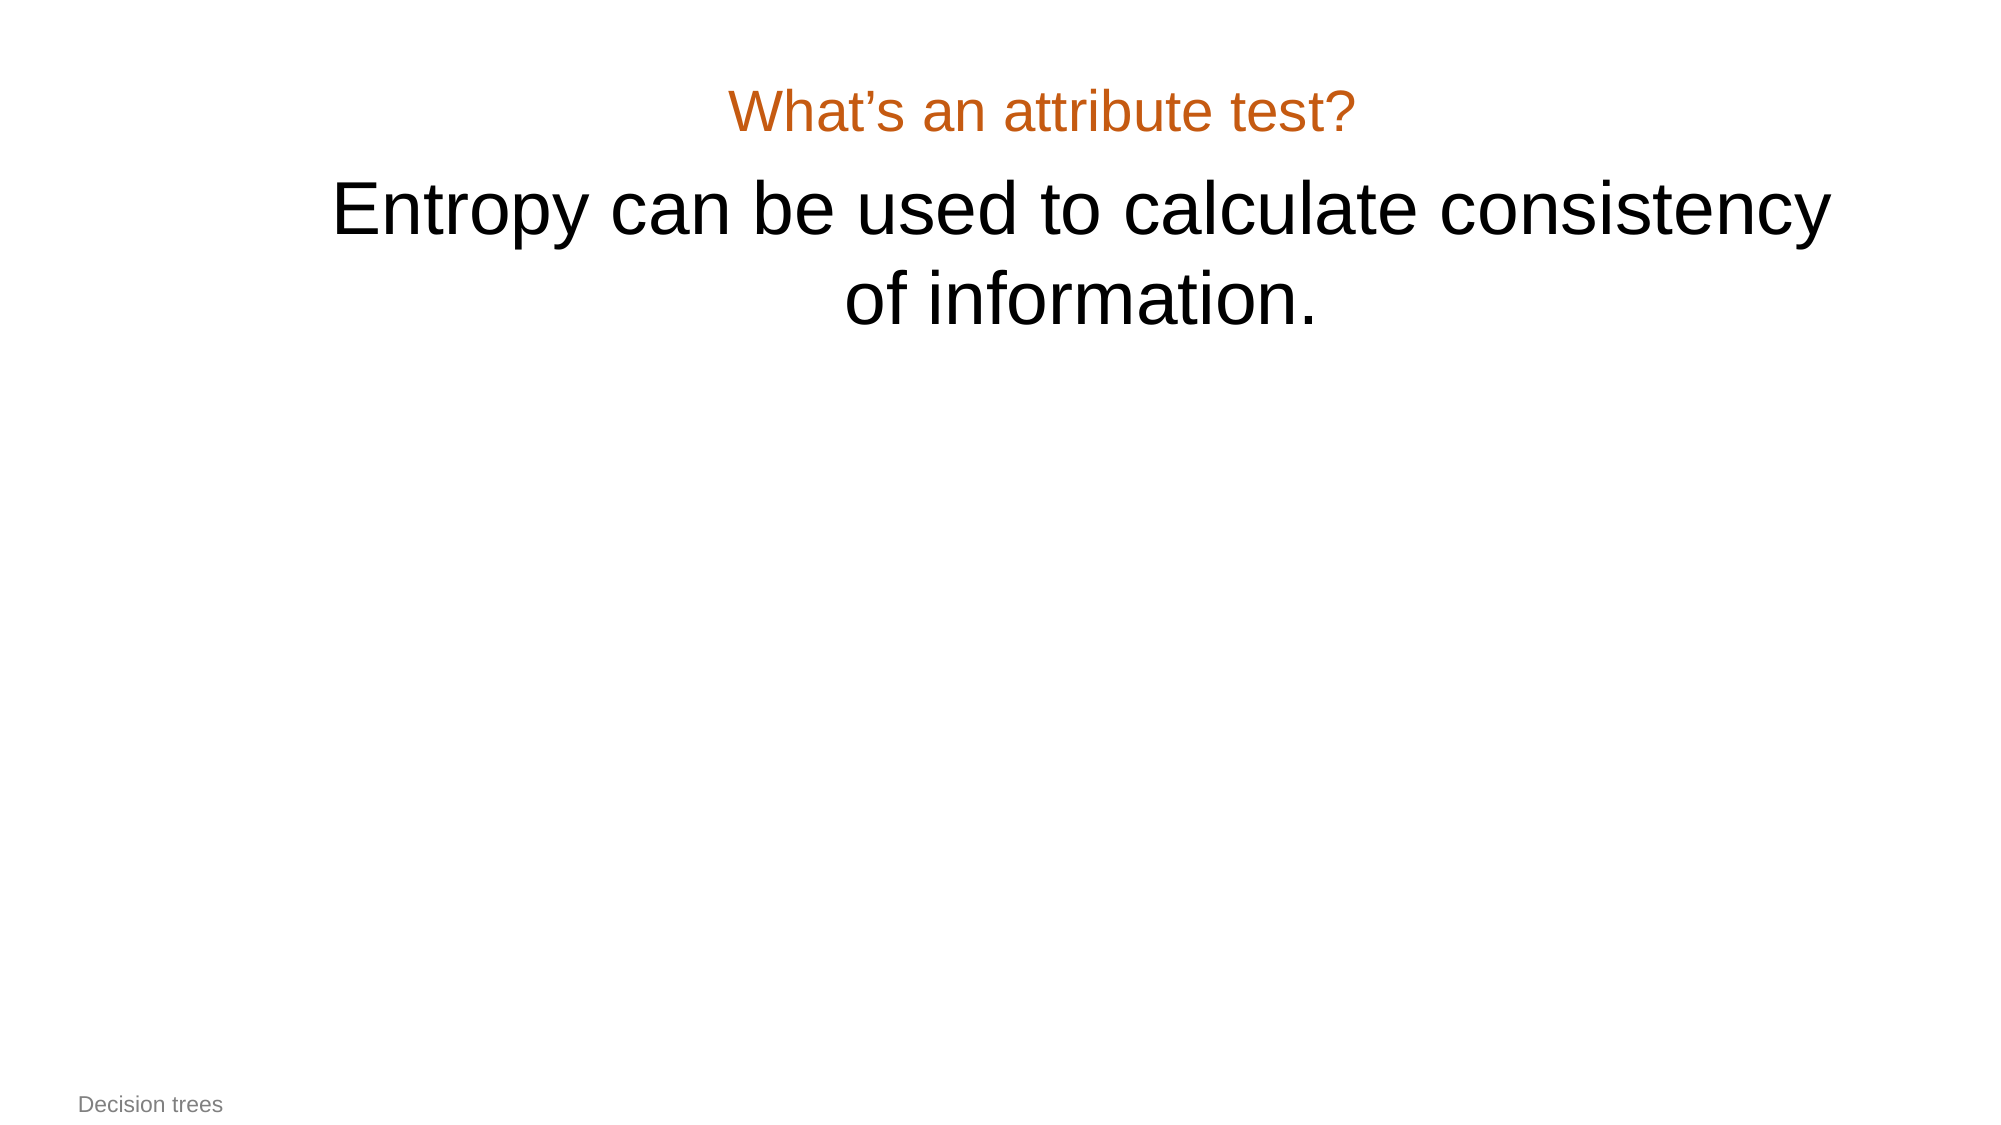

What’s an attribute test?
Entropy can be used to calculate consistency of information.
Decision trees